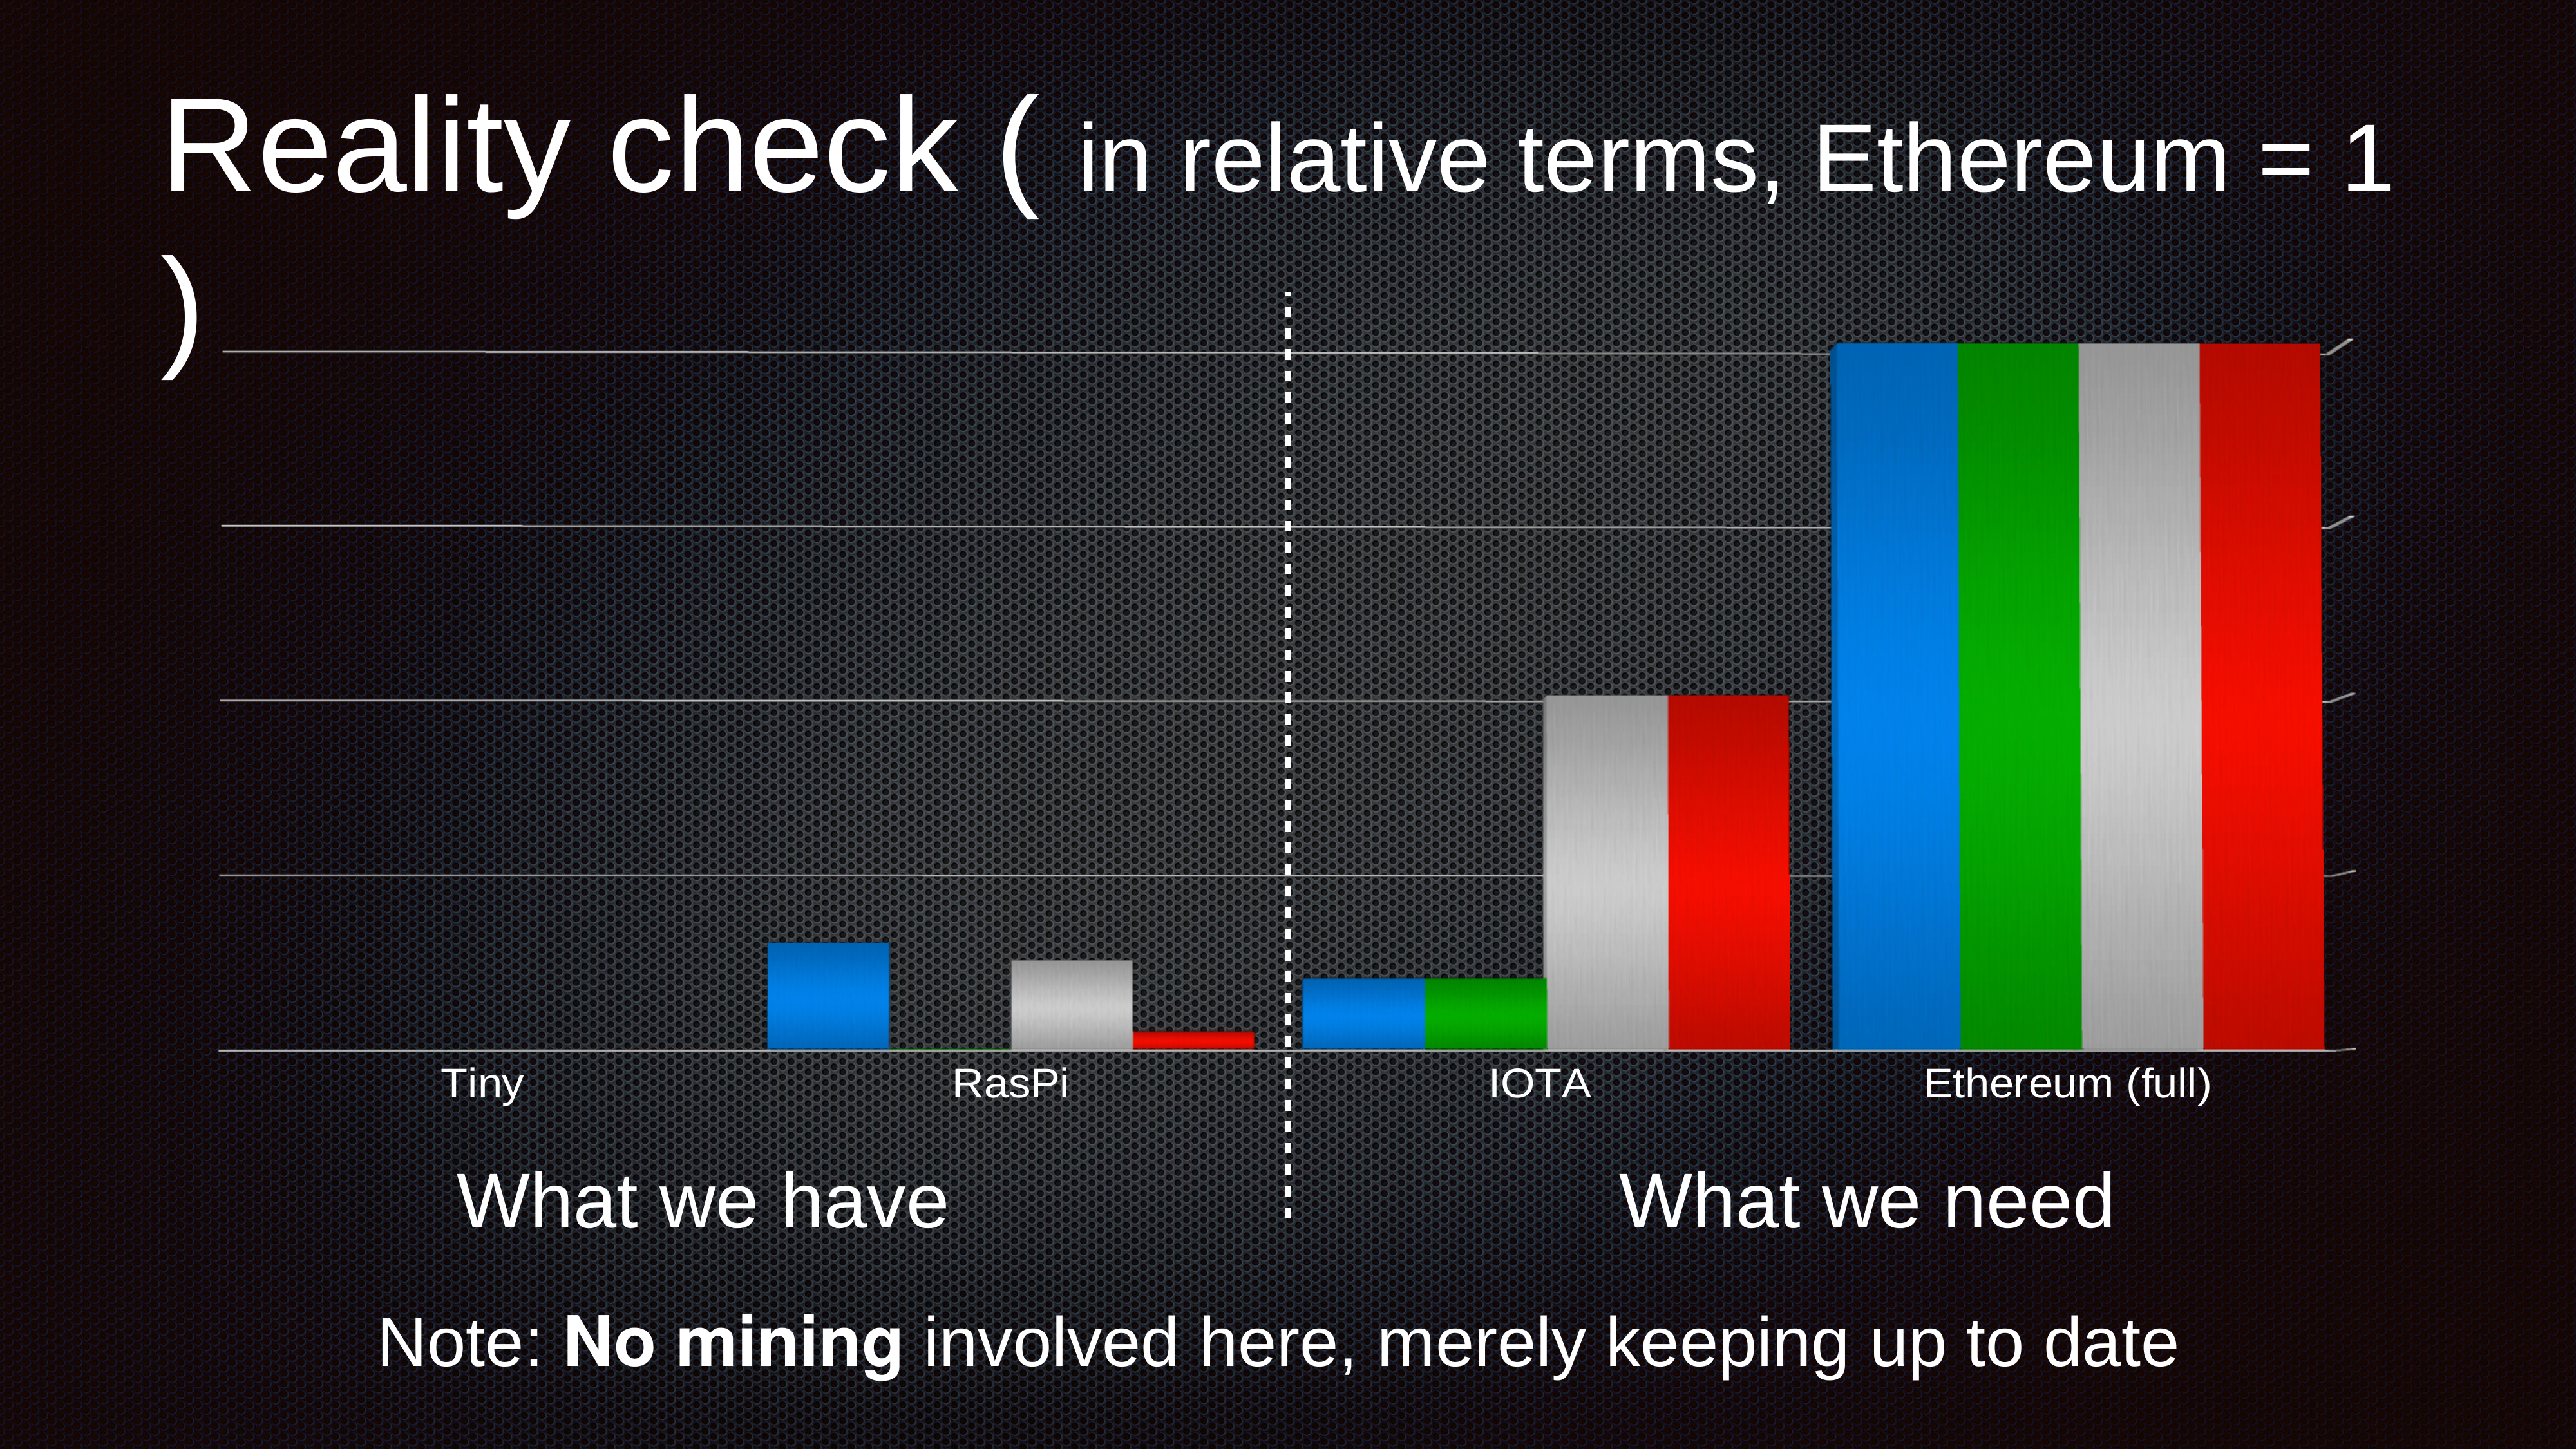

# Reality check ( in relative terms, Ethereum = 1 )

[unsupported chart]

What we have
What we need
Note: No mining involved here, merely keeping up to date